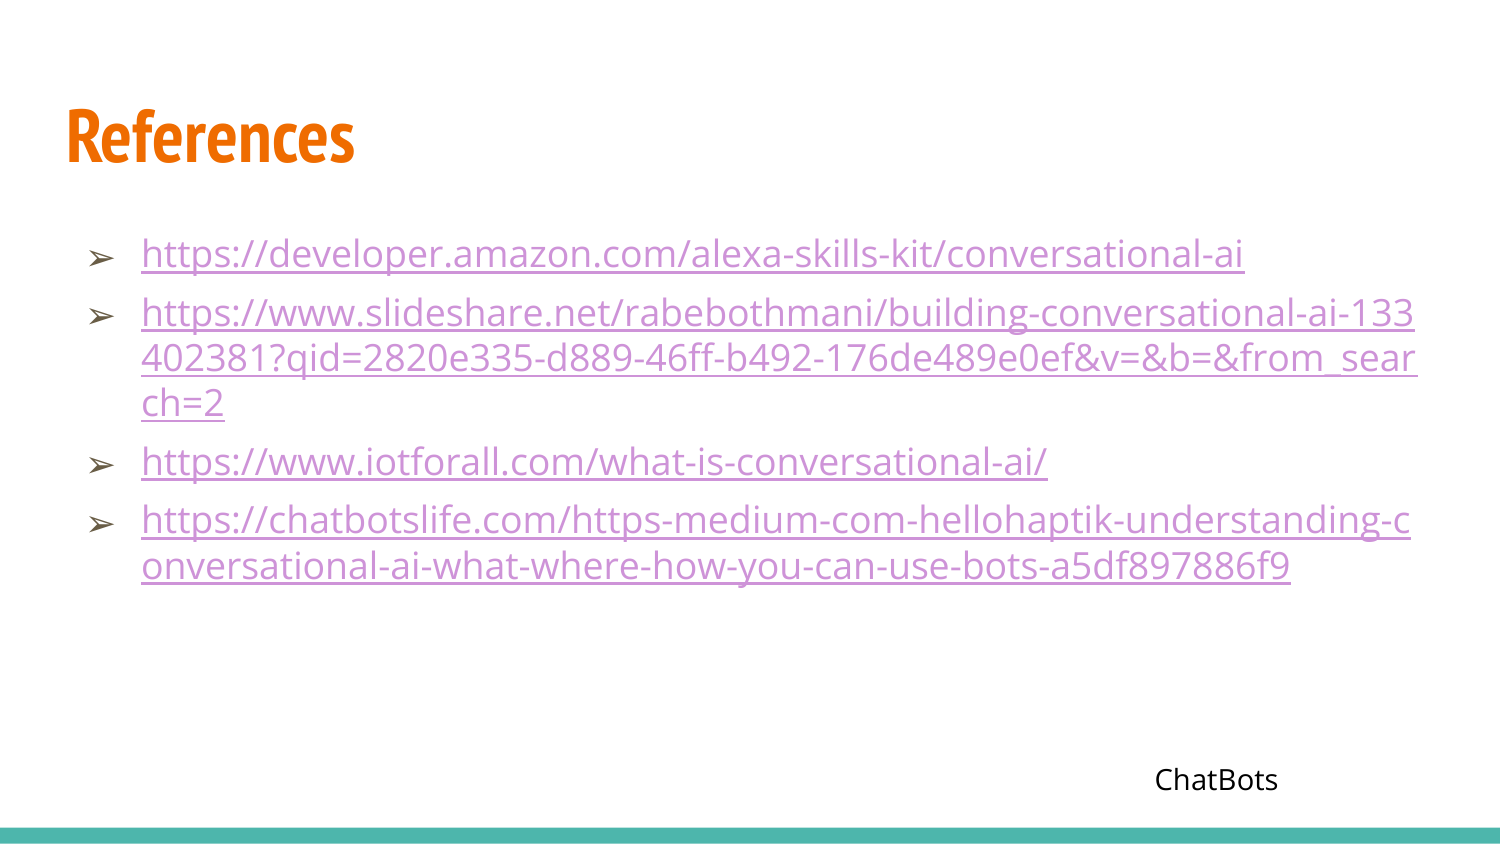

# References

https://developer.amazon.com/alexa-skills-kit/conversational-ai
https://www.slideshare.net/rabebothmani/building-conversational-ai-133402381?qid=2820e335-d889-46ff-b492-176de489e0ef&v=&b=&from_search=2
https://www.iotforall.com/what-is-conversational-ai/
https://chatbotslife.com/https-medium-com-hellohaptik-understanding-conversational-ai-what-where-how-you-can-use-bots-a5df897886f9

ChatBots